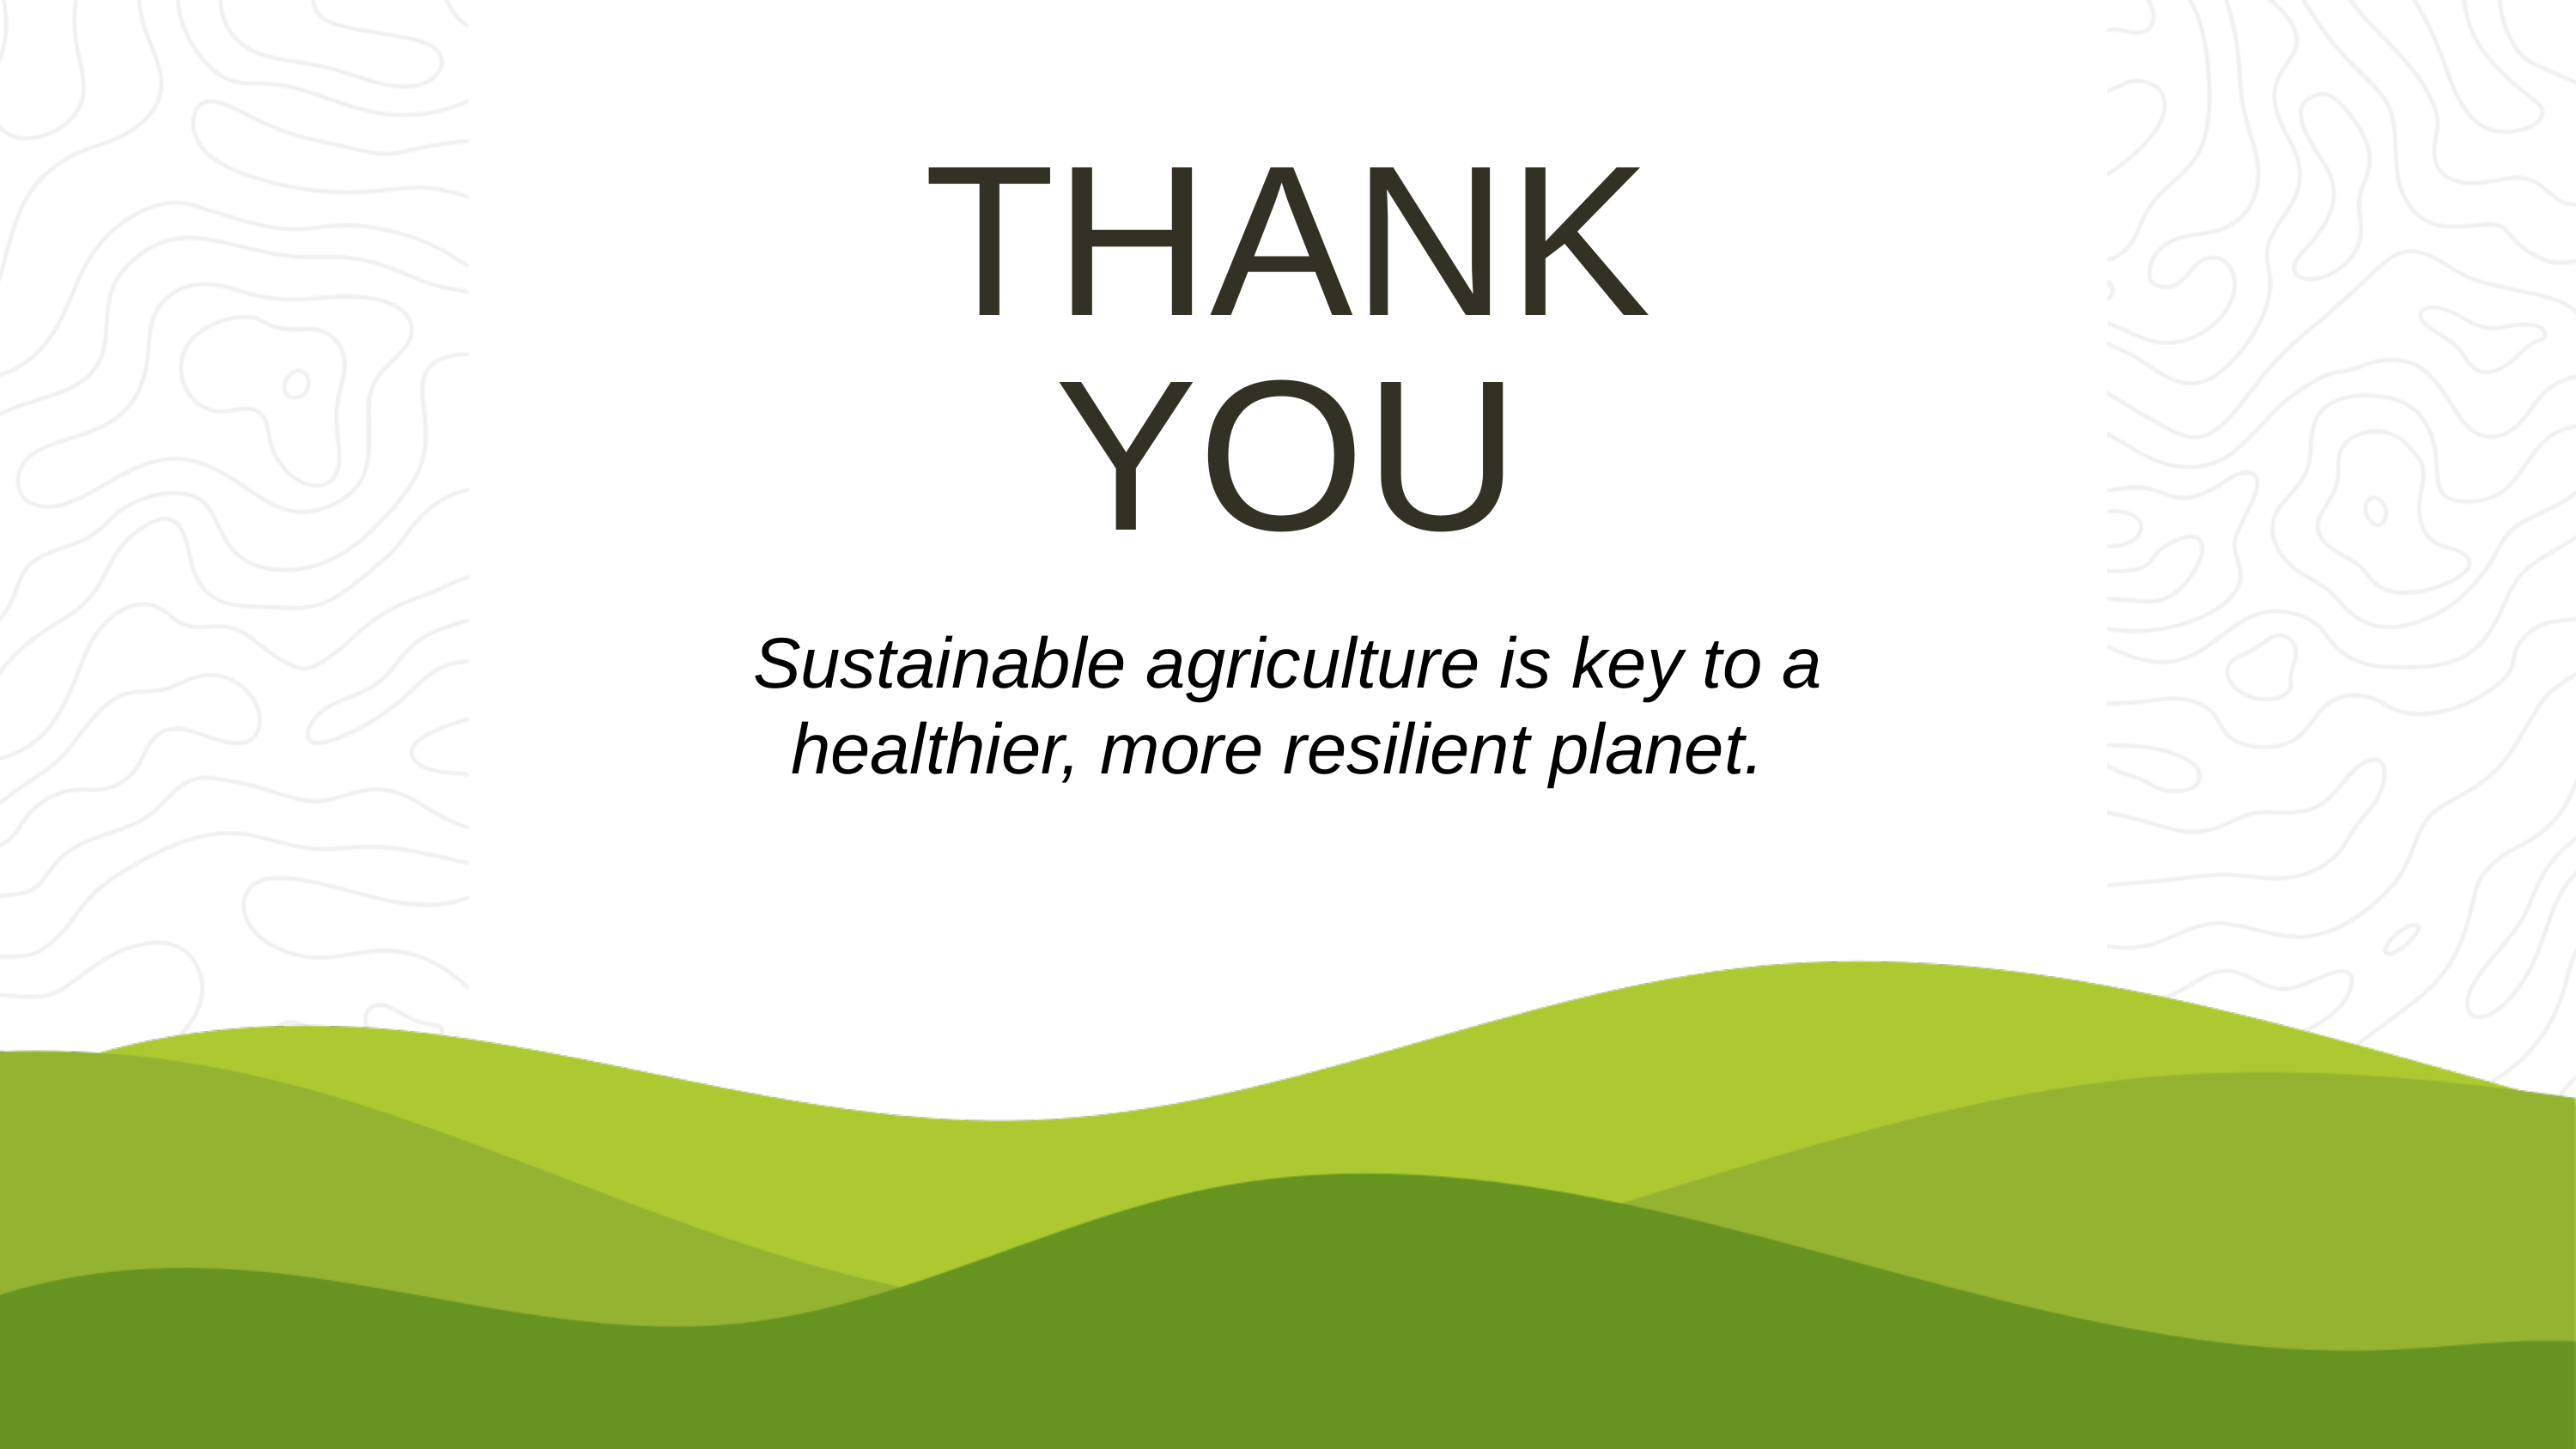

THANK YOU
Sustainable agriculture is key to a healthier, more resilient planet.